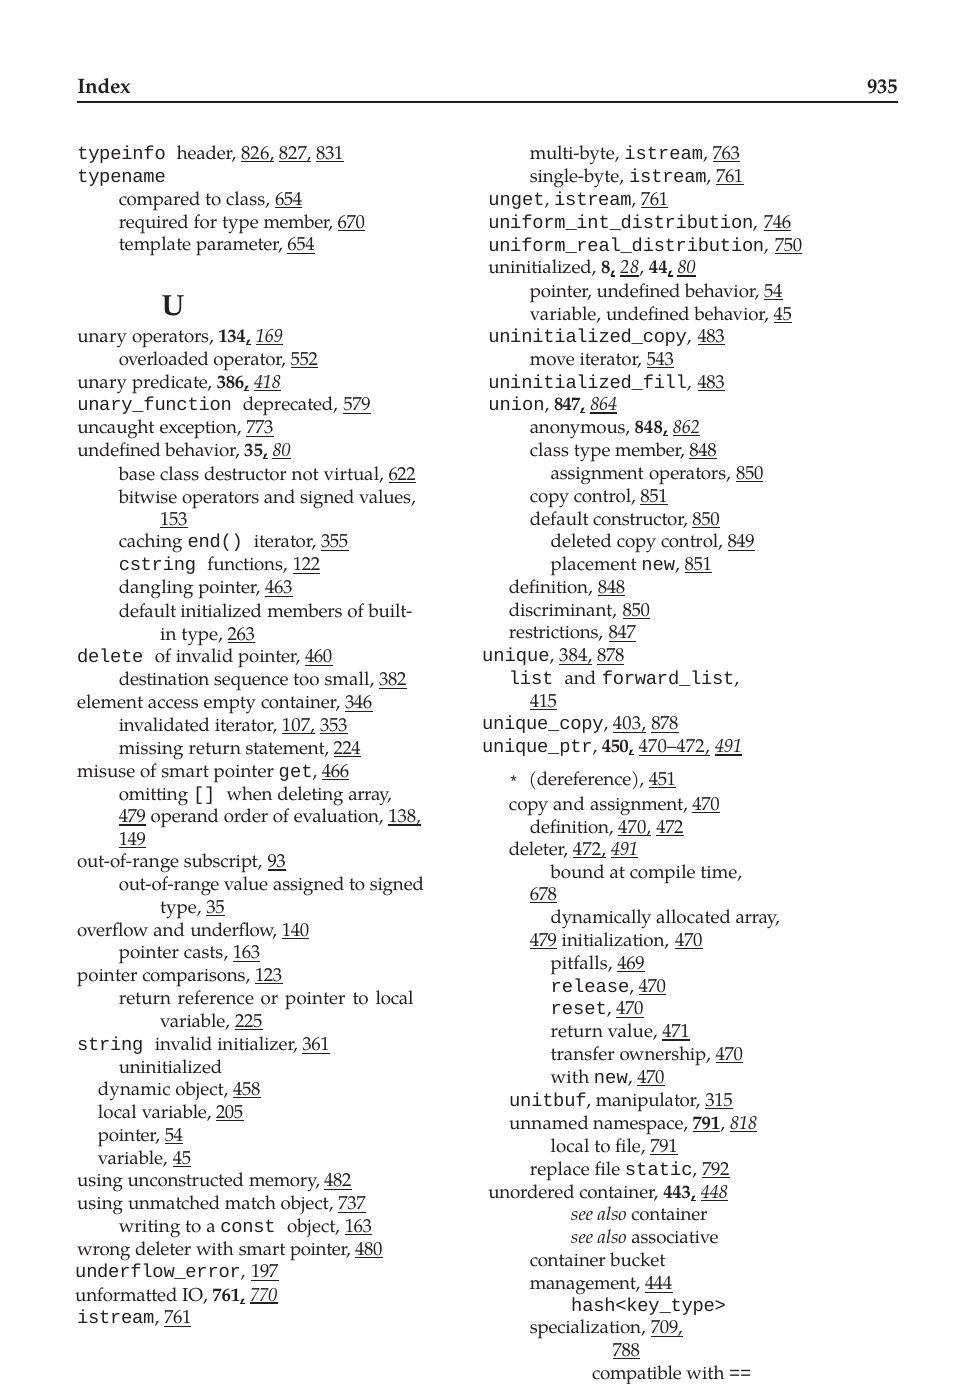

Index
935

multi-byte, istream, 763
single-byte, istream, 761
unget, istream, 761
uniform_int_distribution, 746
uniform_real_distribution, 750
uninitialized, 8, 28, 44, 80
pointer, undefined behavior, 54 variable, undefined behavior, 45
uninitialized_copy, 483
move iterator, 543
uninitialized_fill, 483
union, 847, 864
anonymous, 848, 862
class type member, 848 assignment operators, 850
copy control, 851
default constructor, 850 deleted copy control, 849 placement new, 851
definition, 848
discriminant, 850
restrictions, 847
unique, 384, 878
list and forward_list, 415
unique_copy, 403, 878
unique_ptr, 450, 470–472, 491
* (dereference), 451
copy and assignment, 470 definition, 470, 472
deleter, 472, 491
bound at compile time, 678
dynamically allocated array, 479 initialization, 470
pitfalls, 469
release, 470
reset, 470
return value, 471
transfer ownership, 470
with new, 470
unitbuf, manipulator, 315
unnamed namespace, 791, 818
local to file, 791
replace file static, 792 unordered container, 443, 448
see also container
see also associative container bucket management, 444
hash<key_type> specialization, 709,
788
compatible with == (equality), 710
key_type requirements, 445
typeinfo header, 826, 827, 831
typename
compared to class, 654 required for type member, 670 template parameter, 654
U
unary operators, 134, 169
overloaded operator, 552
unary predicate, 386, 418
unary_function deprecated, 579
uncaught exception, 773
undefined behavior, 35, 80
base class destructor not virtual, 622 bitwise operators and signed values,
153
caching end() iterator, 355
cstring functions, 122
dangling pointer, 463
default initialized members of built- in type, 263
delete of invalid pointer, 460 destination sequence too small, 382
element access empty container, 346 invalidated iterator, 107, 353 missing return statement, 224
misuse of smart pointer get, 466 omitting [] when deleting array, 479 operand order of evaluation, 138, 149
out-of-range subscript, 93
out-of-range value assigned to signed type, 35
overflow and underflow, 140 pointer casts, 163
pointer comparisons, 123
return reference or pointer to local variable, 225
string invalid initializer, 361 uninitialized
dynamic object, 458
local variable, 205
pointer, 54
variable, 45
using unconstructed memory, 482
using unmatched match object, 737 writing to a const object, 163
wrong deleter with smart pointer, 480
underflow_error, 197
unformatted IO, 761, 770
istream, 761